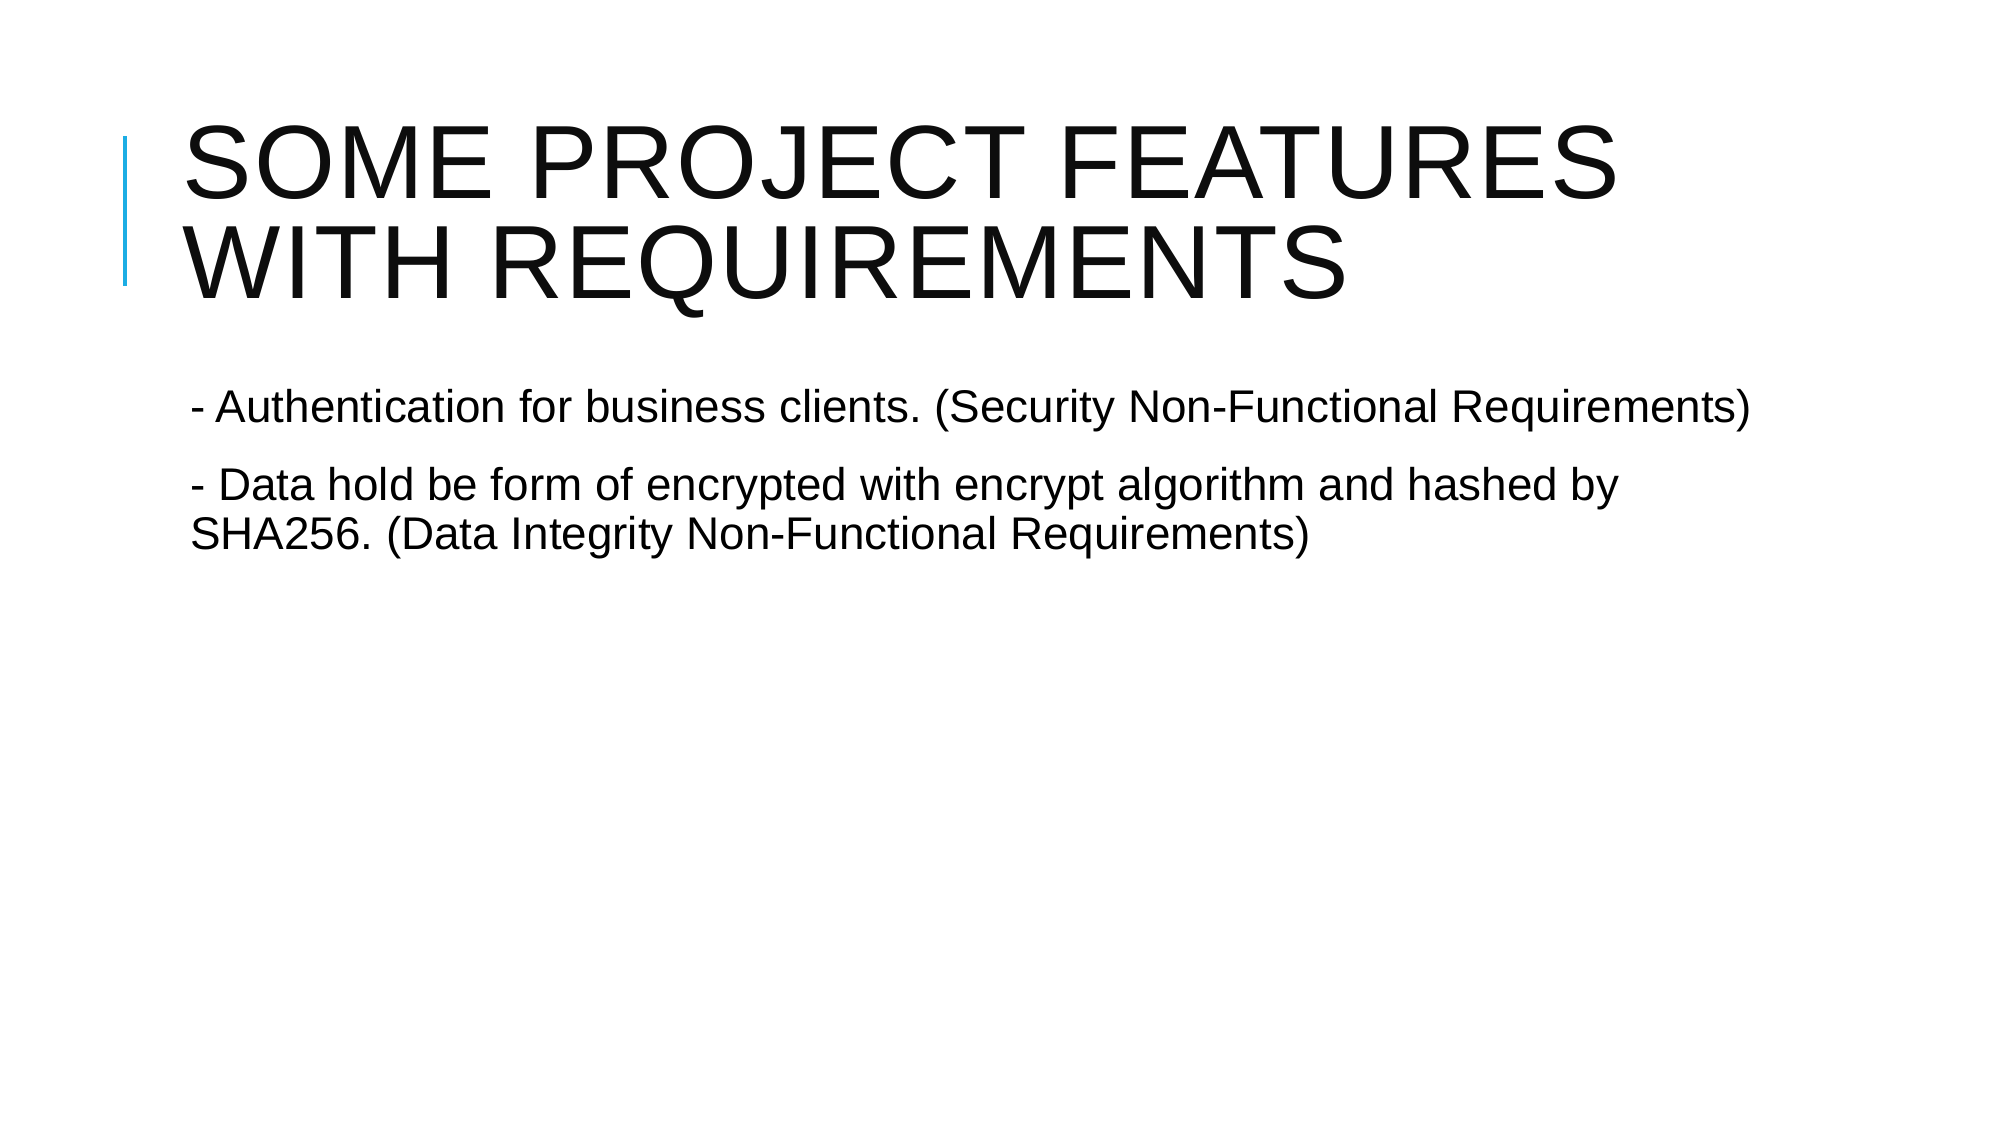

# Some PROJECT FEATURES WITH REQUIREMENTS
- Authentication for business clients. (Security Non-Functional Requirements)
- Data hold be form of encrypted with encrypt algorithm and hashed by SHA256. (Data Integrity Non-Functional Requirements)